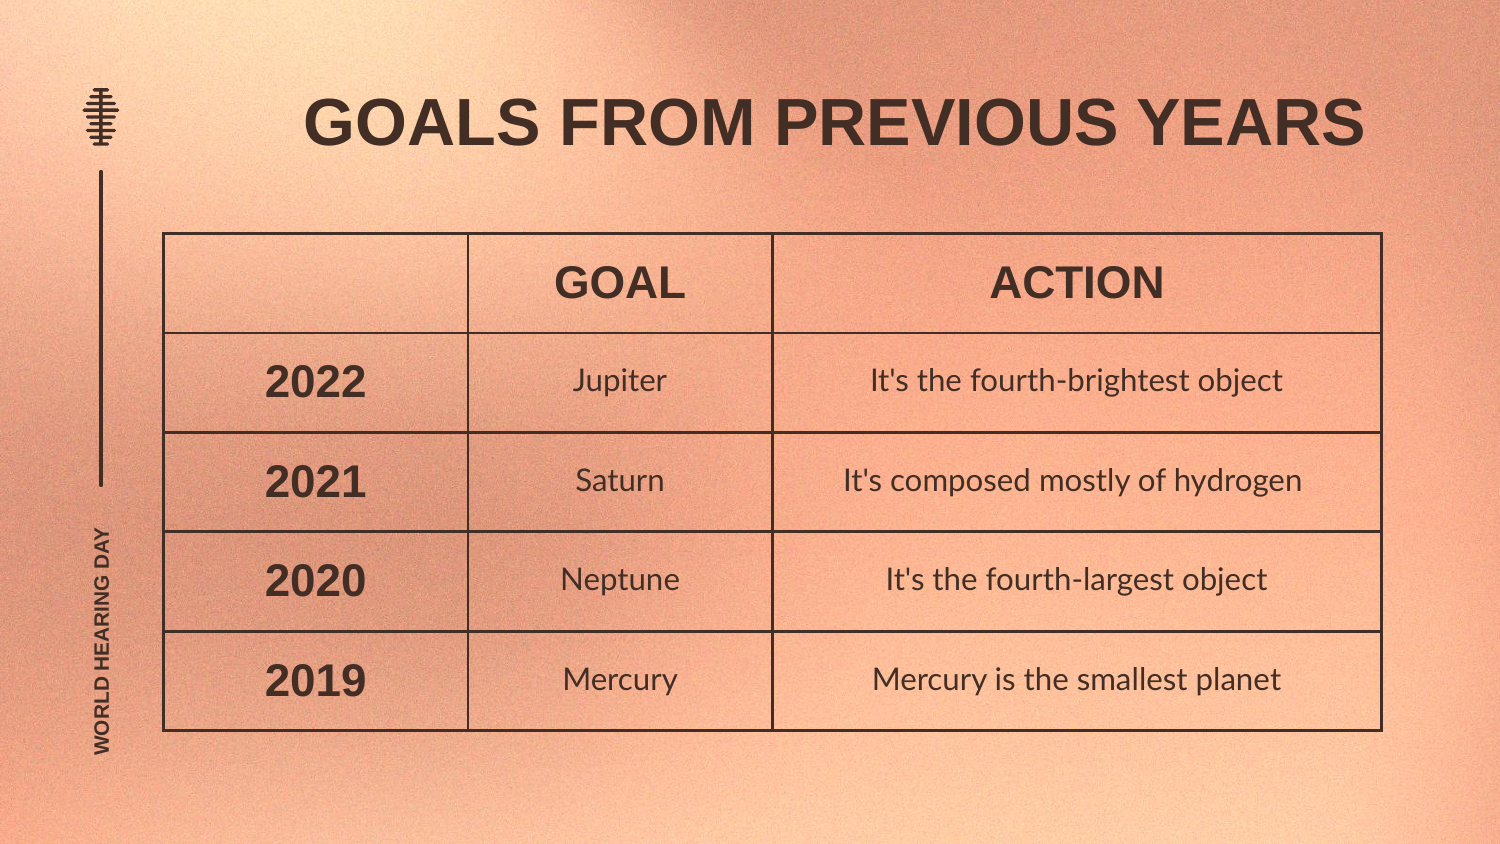

# GOALS FROM PREVIOUS YEARS
|  | GOAL | ACTION |
| --- | --- | --- |
| 2022 | Jupiter | It's the fourth-brightest object |
| 2021 | Saturn | It's composed mostly of hydrogen |
| 2020 | Neptune | It's the fourth-largest object |
| 2019 | Mercury | Mercury is the smallest planet |
WORLD HEARING DAY